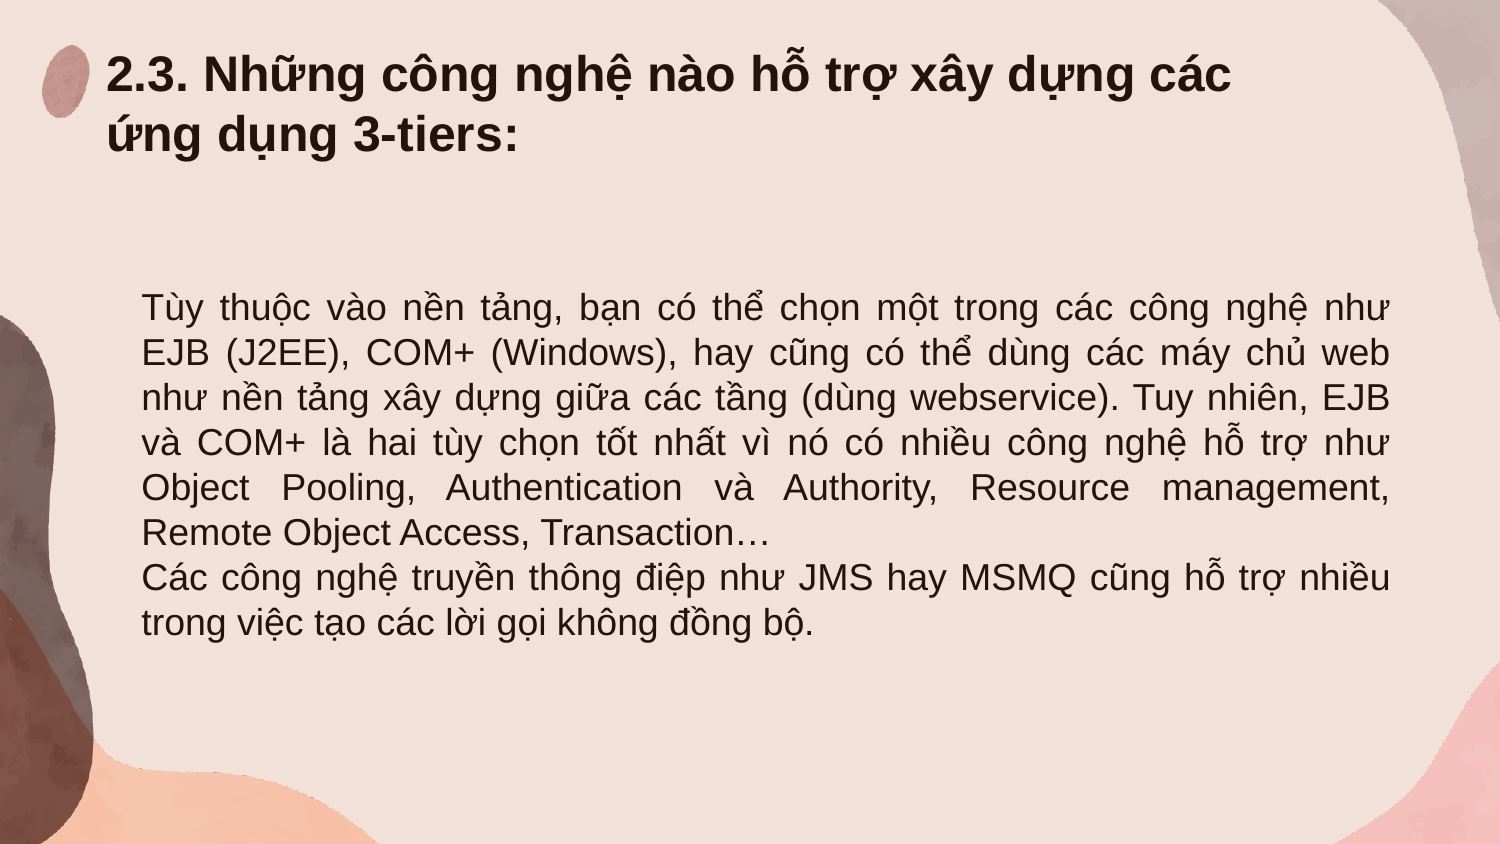

# 2.3. Những công nghệ nào hỗ trợ xây dựng các ứng dụng 3-tiers:
Tùy thuộc vào nền tảng, bạn có thể chọn một trong các công nghệ như EJB (J2EE), COM+ (Windows), hay cũng có thể dùng các máy chủ web như nền tảng xây dựng giữa các tầng (dùng webservice). Tuy nhiên, EJB và COM+ là hai tùy chọn tốt nhất vì nó có nhiều công nghệ hỗ trợ như Object Pooling, Authentication và Authority, Resource management, Remote Object Access, Transaction…
Các công nghệ truyền thông điệp như JMS hay MSMQ cũng hỗ trợ nhiều trong việc tạo các lời gọi không đồng bộ.